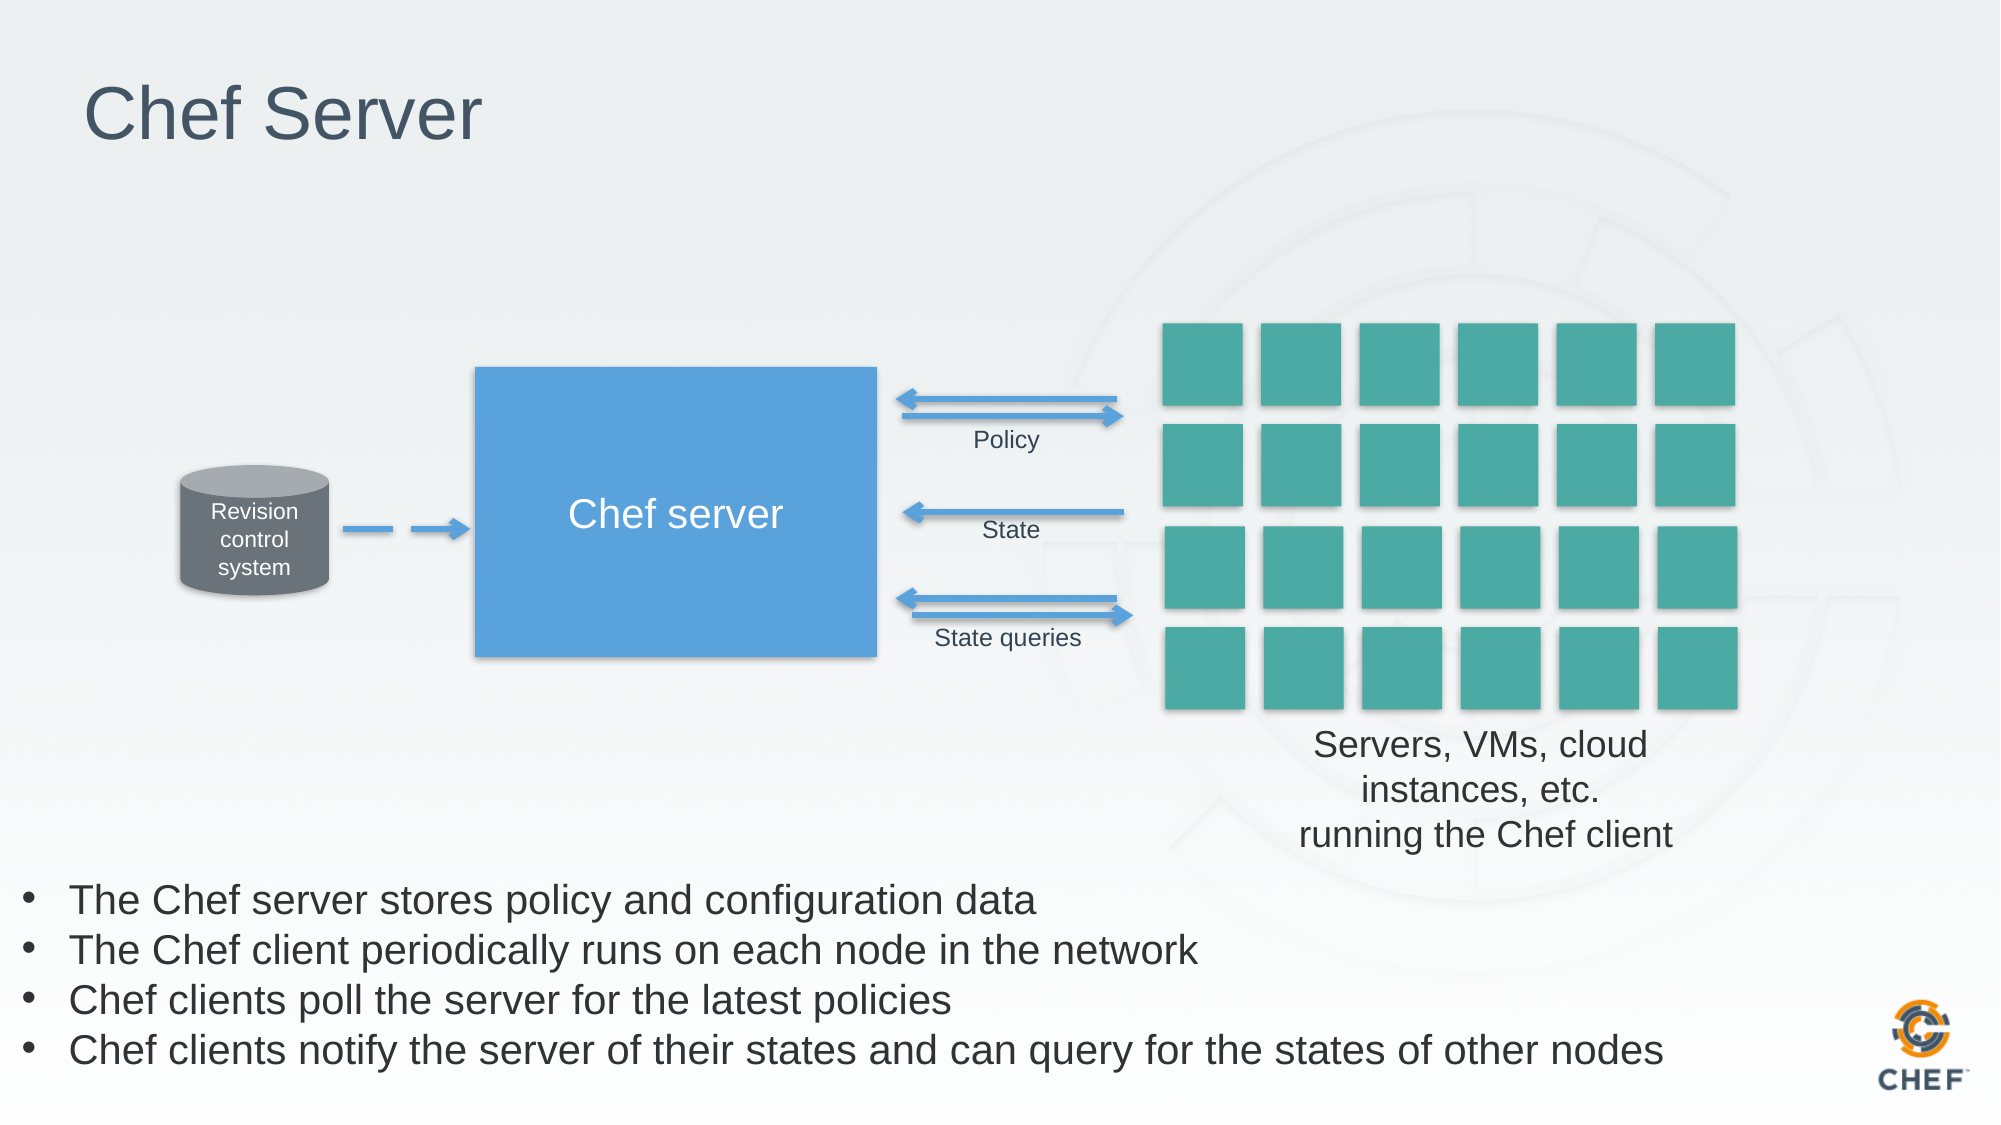

# Chef Server

Chef server
Policy

Revision control system
State

State queries

Servers, VMs, cloud instances, etc.
 running the Chef client
The Chef server stores policy and configuration data
The Chef client periodically runs on each node in the network
Chef clients poll the server for the latest policies
Chef clients notify the server of their states and can query for the states of other nodes